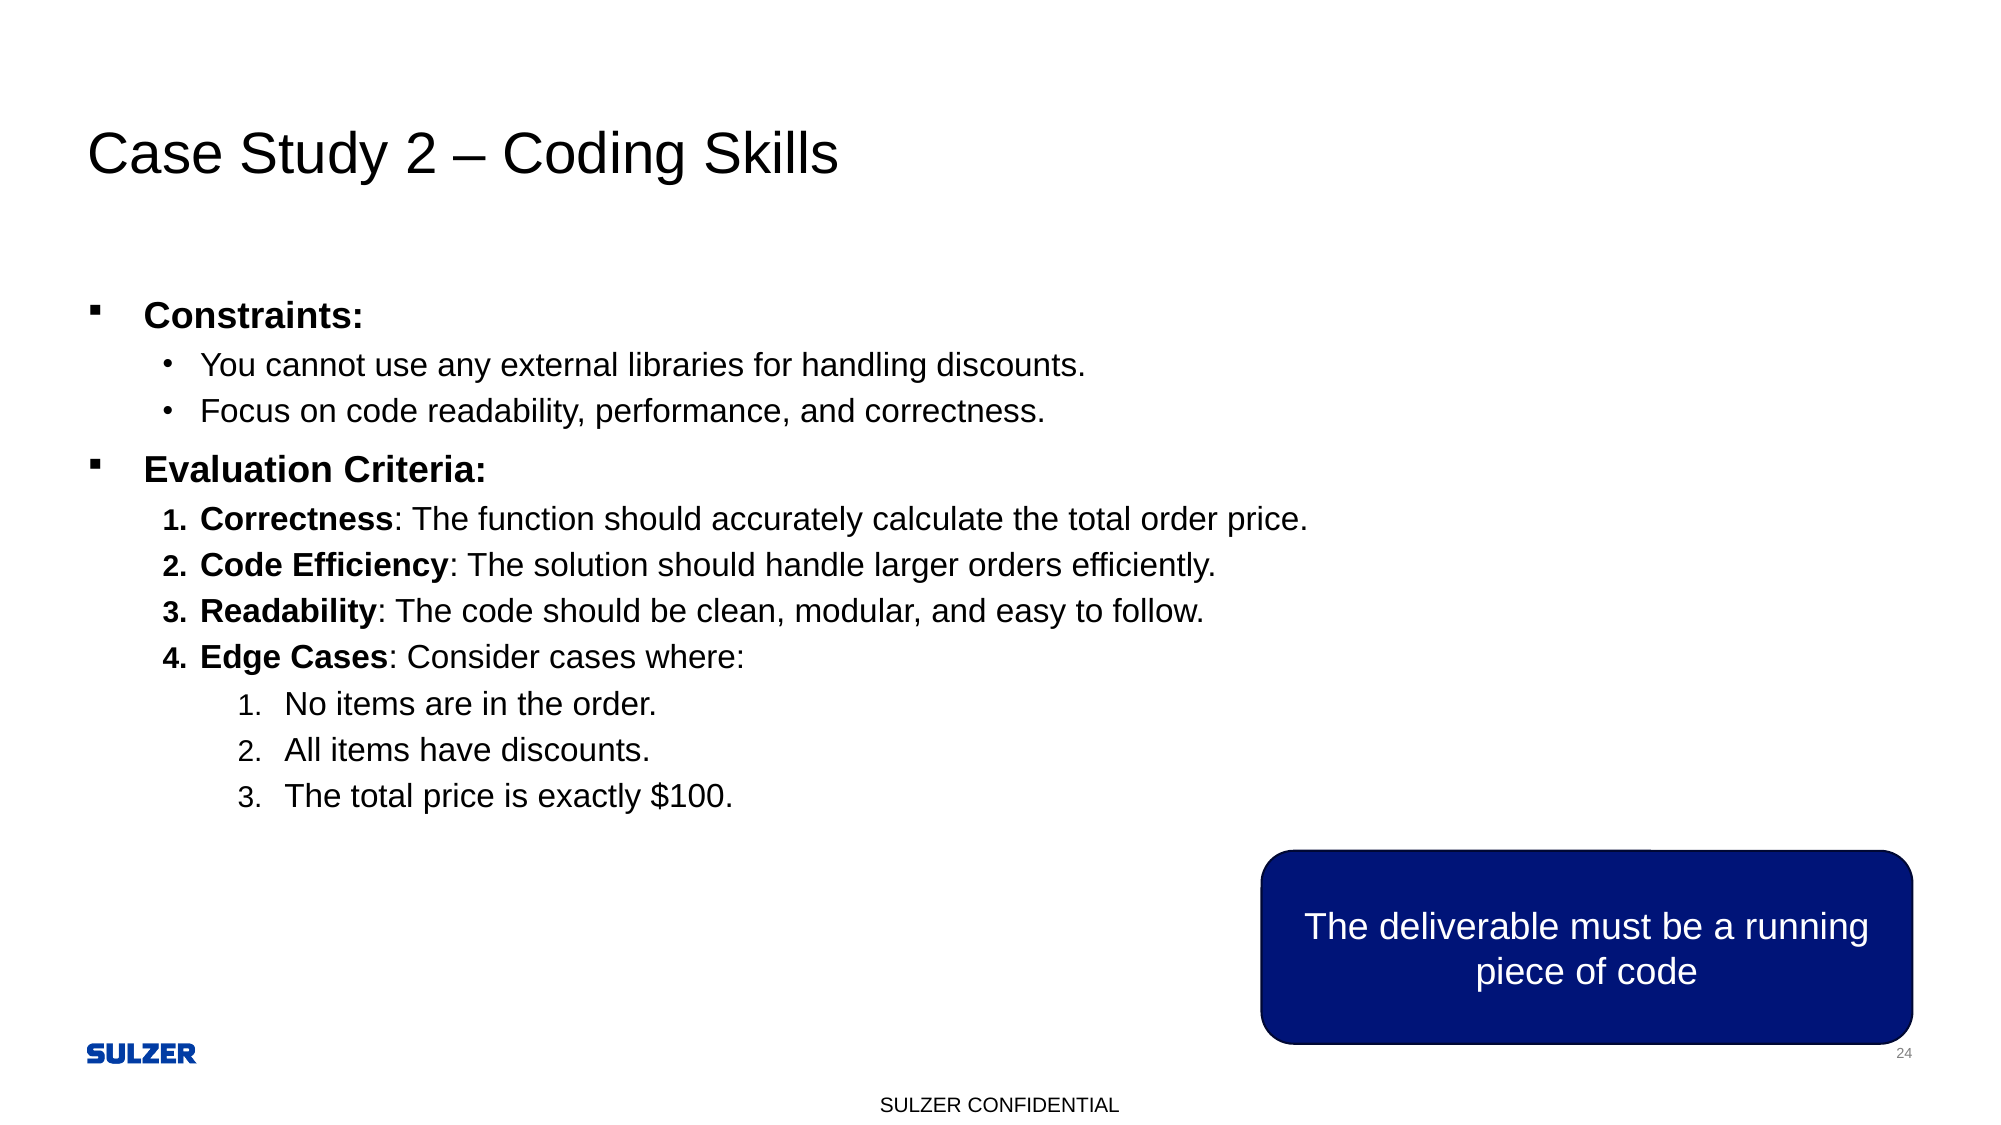

# Case Study 2 – Coding Skills

Constraints:
You cannot use any external libraries for handling discounts.
Focus on code readability, performance, and correctness.
Evaluation Criteria:
Correctness: The function should accurately calculate the total order price.
Code Efficiency: The solution should handle larger orders efficiently.
Readability: The code should be clean, modular, and easy to follow.
Edge Cases: Consider cases where:
No items are in the order.
All items have discounts.
The total price is exactly $100.

The deliverable must be a running piece of code
24